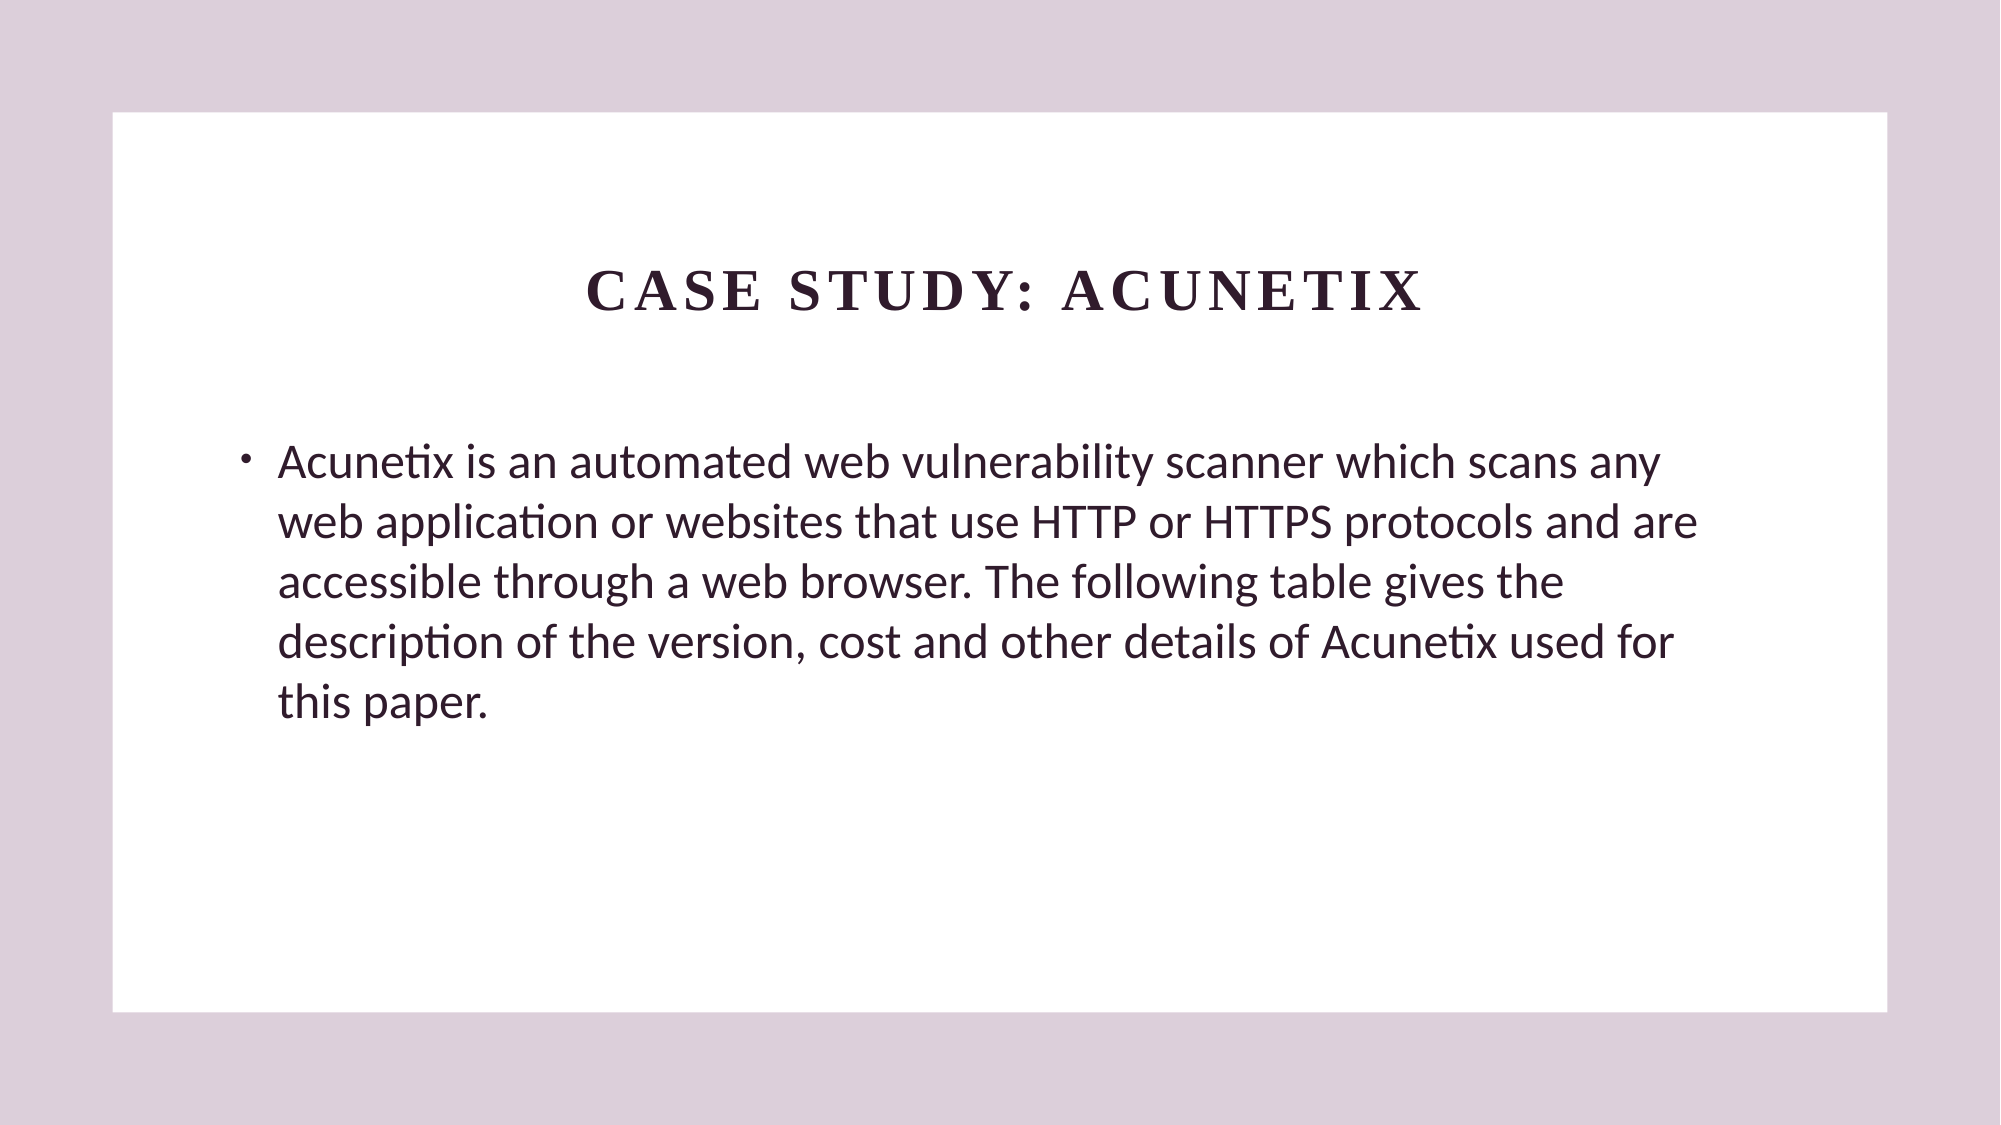

# Case Study: Acunetix

Acunetix is an automated web vulnerability scanner which scans any web application or websites that use HTTP or HTTPS protocols and are accessible through a web browser. The following table gives the description of the version, cost and other details of Acunetix used for this paper.